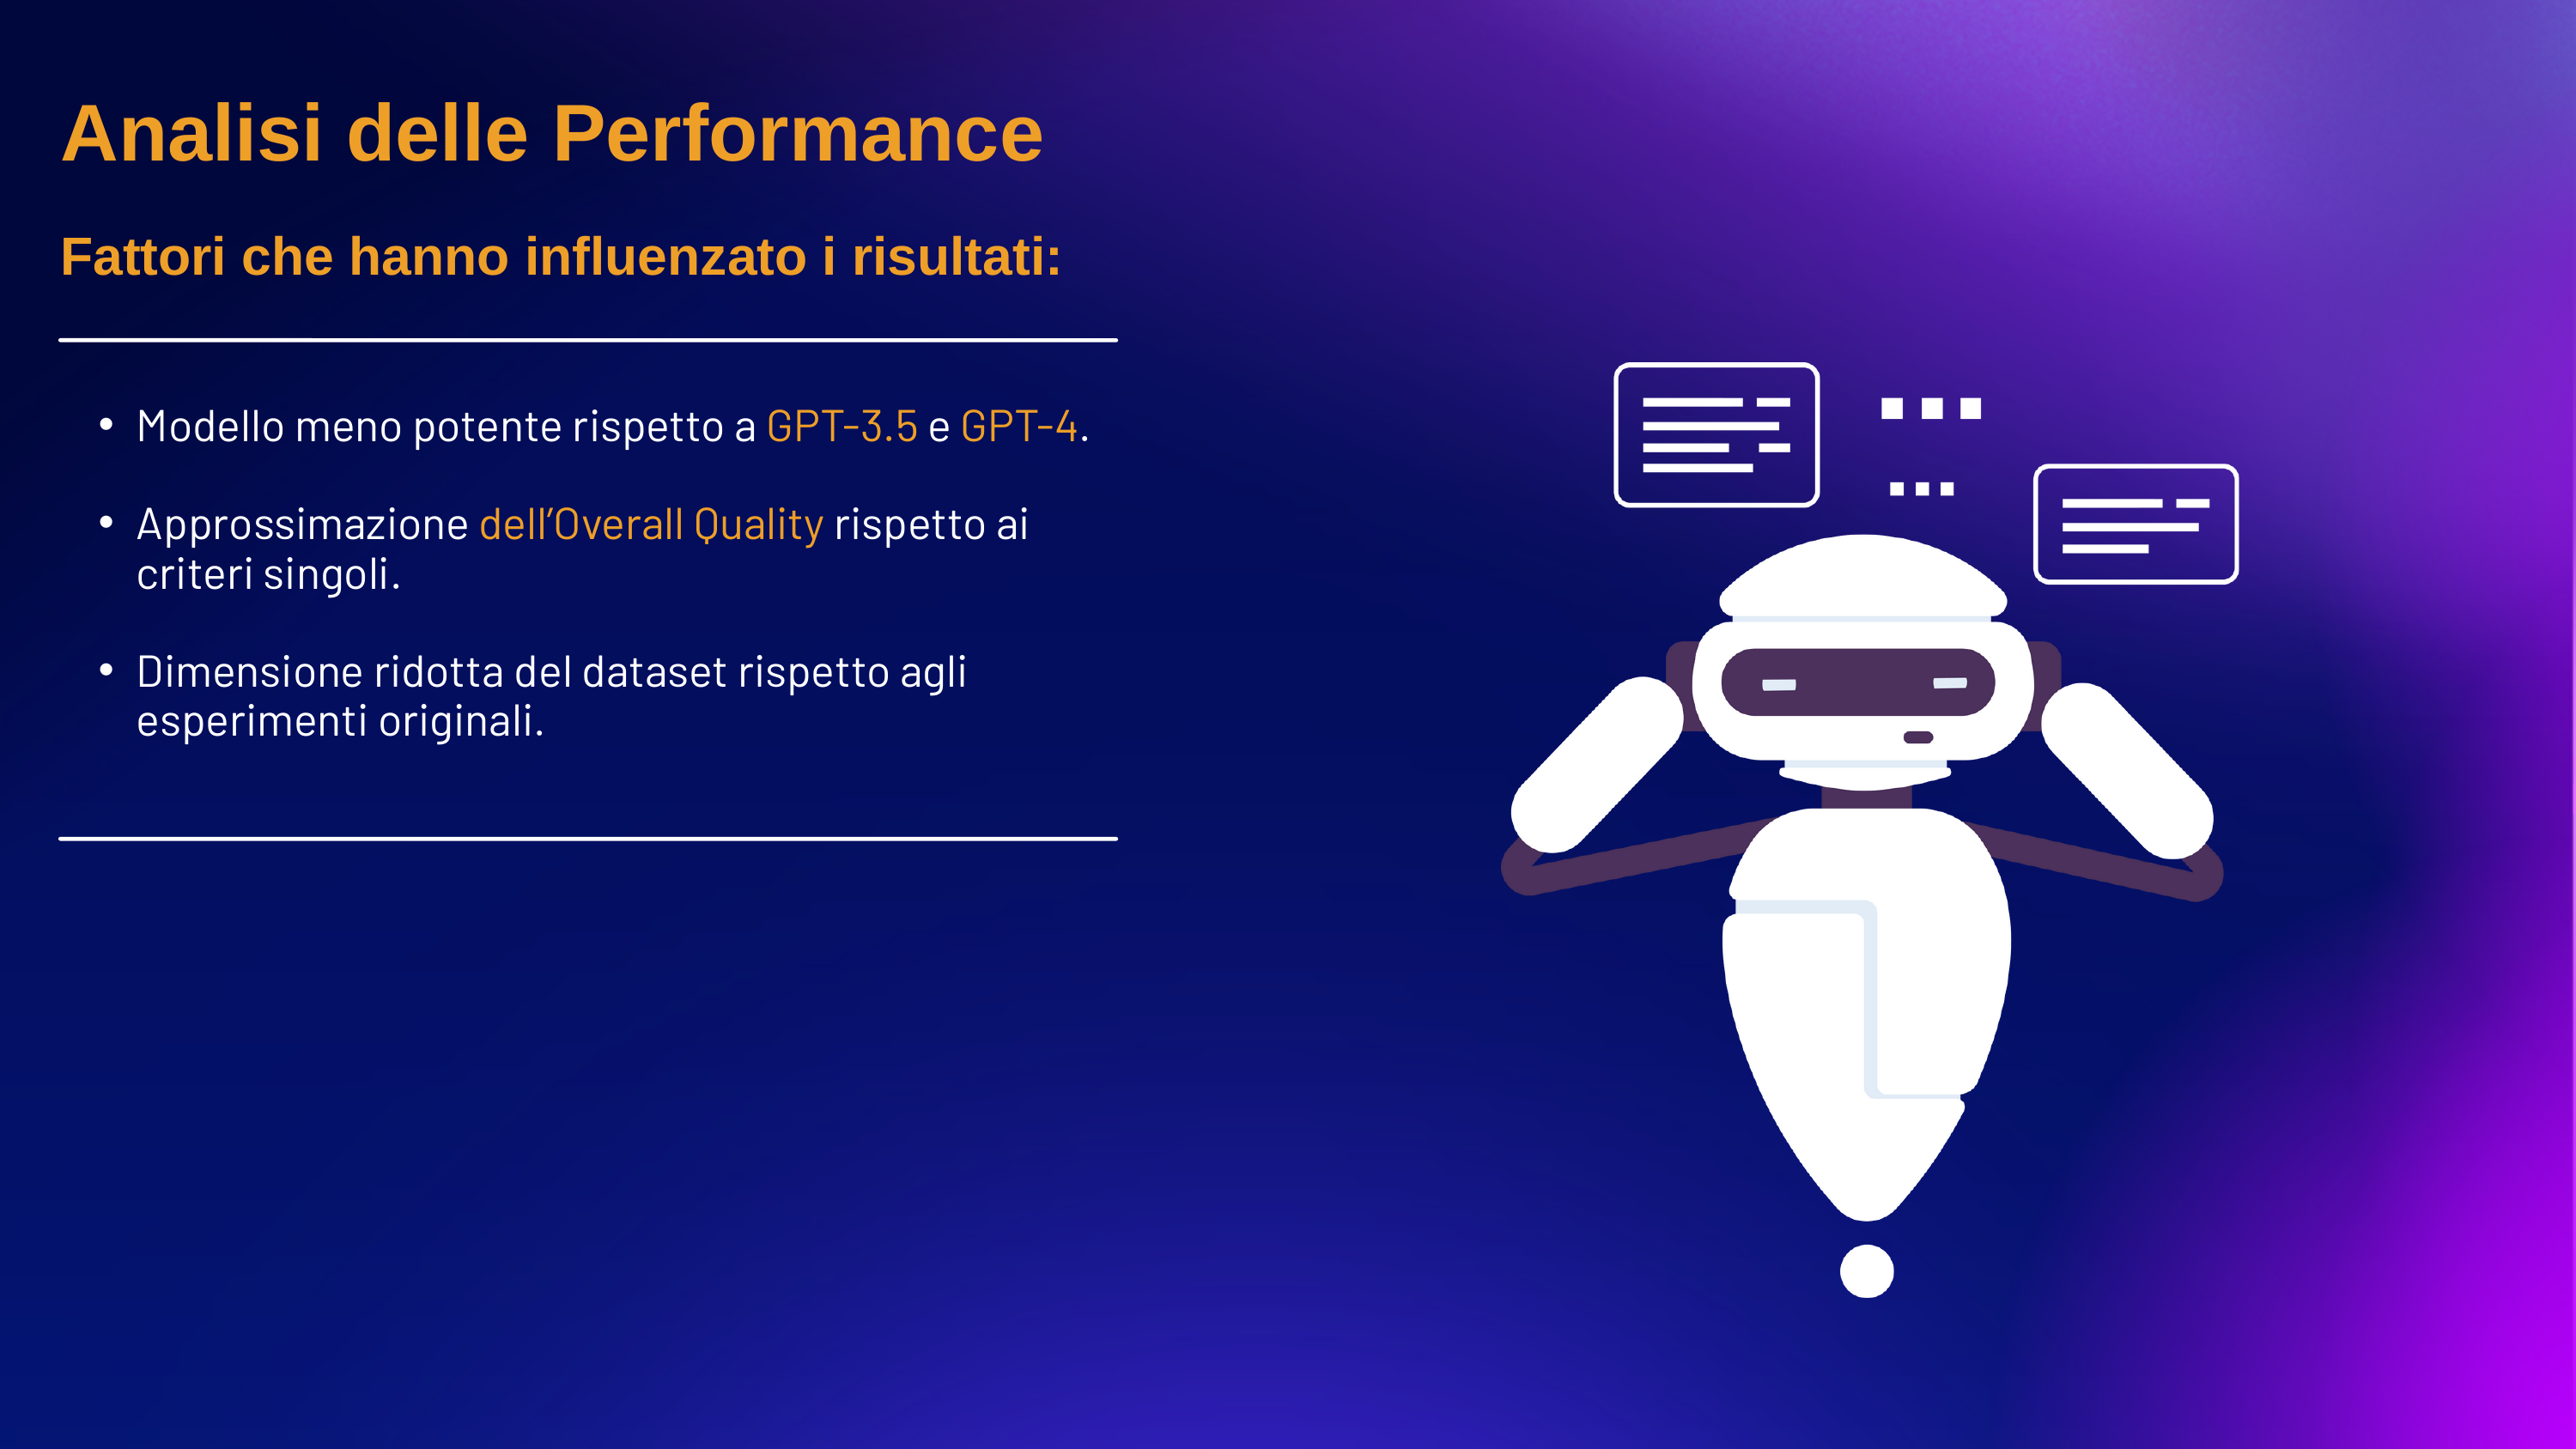

Analisi delle Performance
Fattori che hanno influenzato i risultati:

Modello meno potente rispetto a GPT-3.5 e GPT-4.

Approssimazione dell’Overall Quality rispetto ai criteri singoli.

Dimensione ridotta del dataset rispetto agli esperimenti originali.